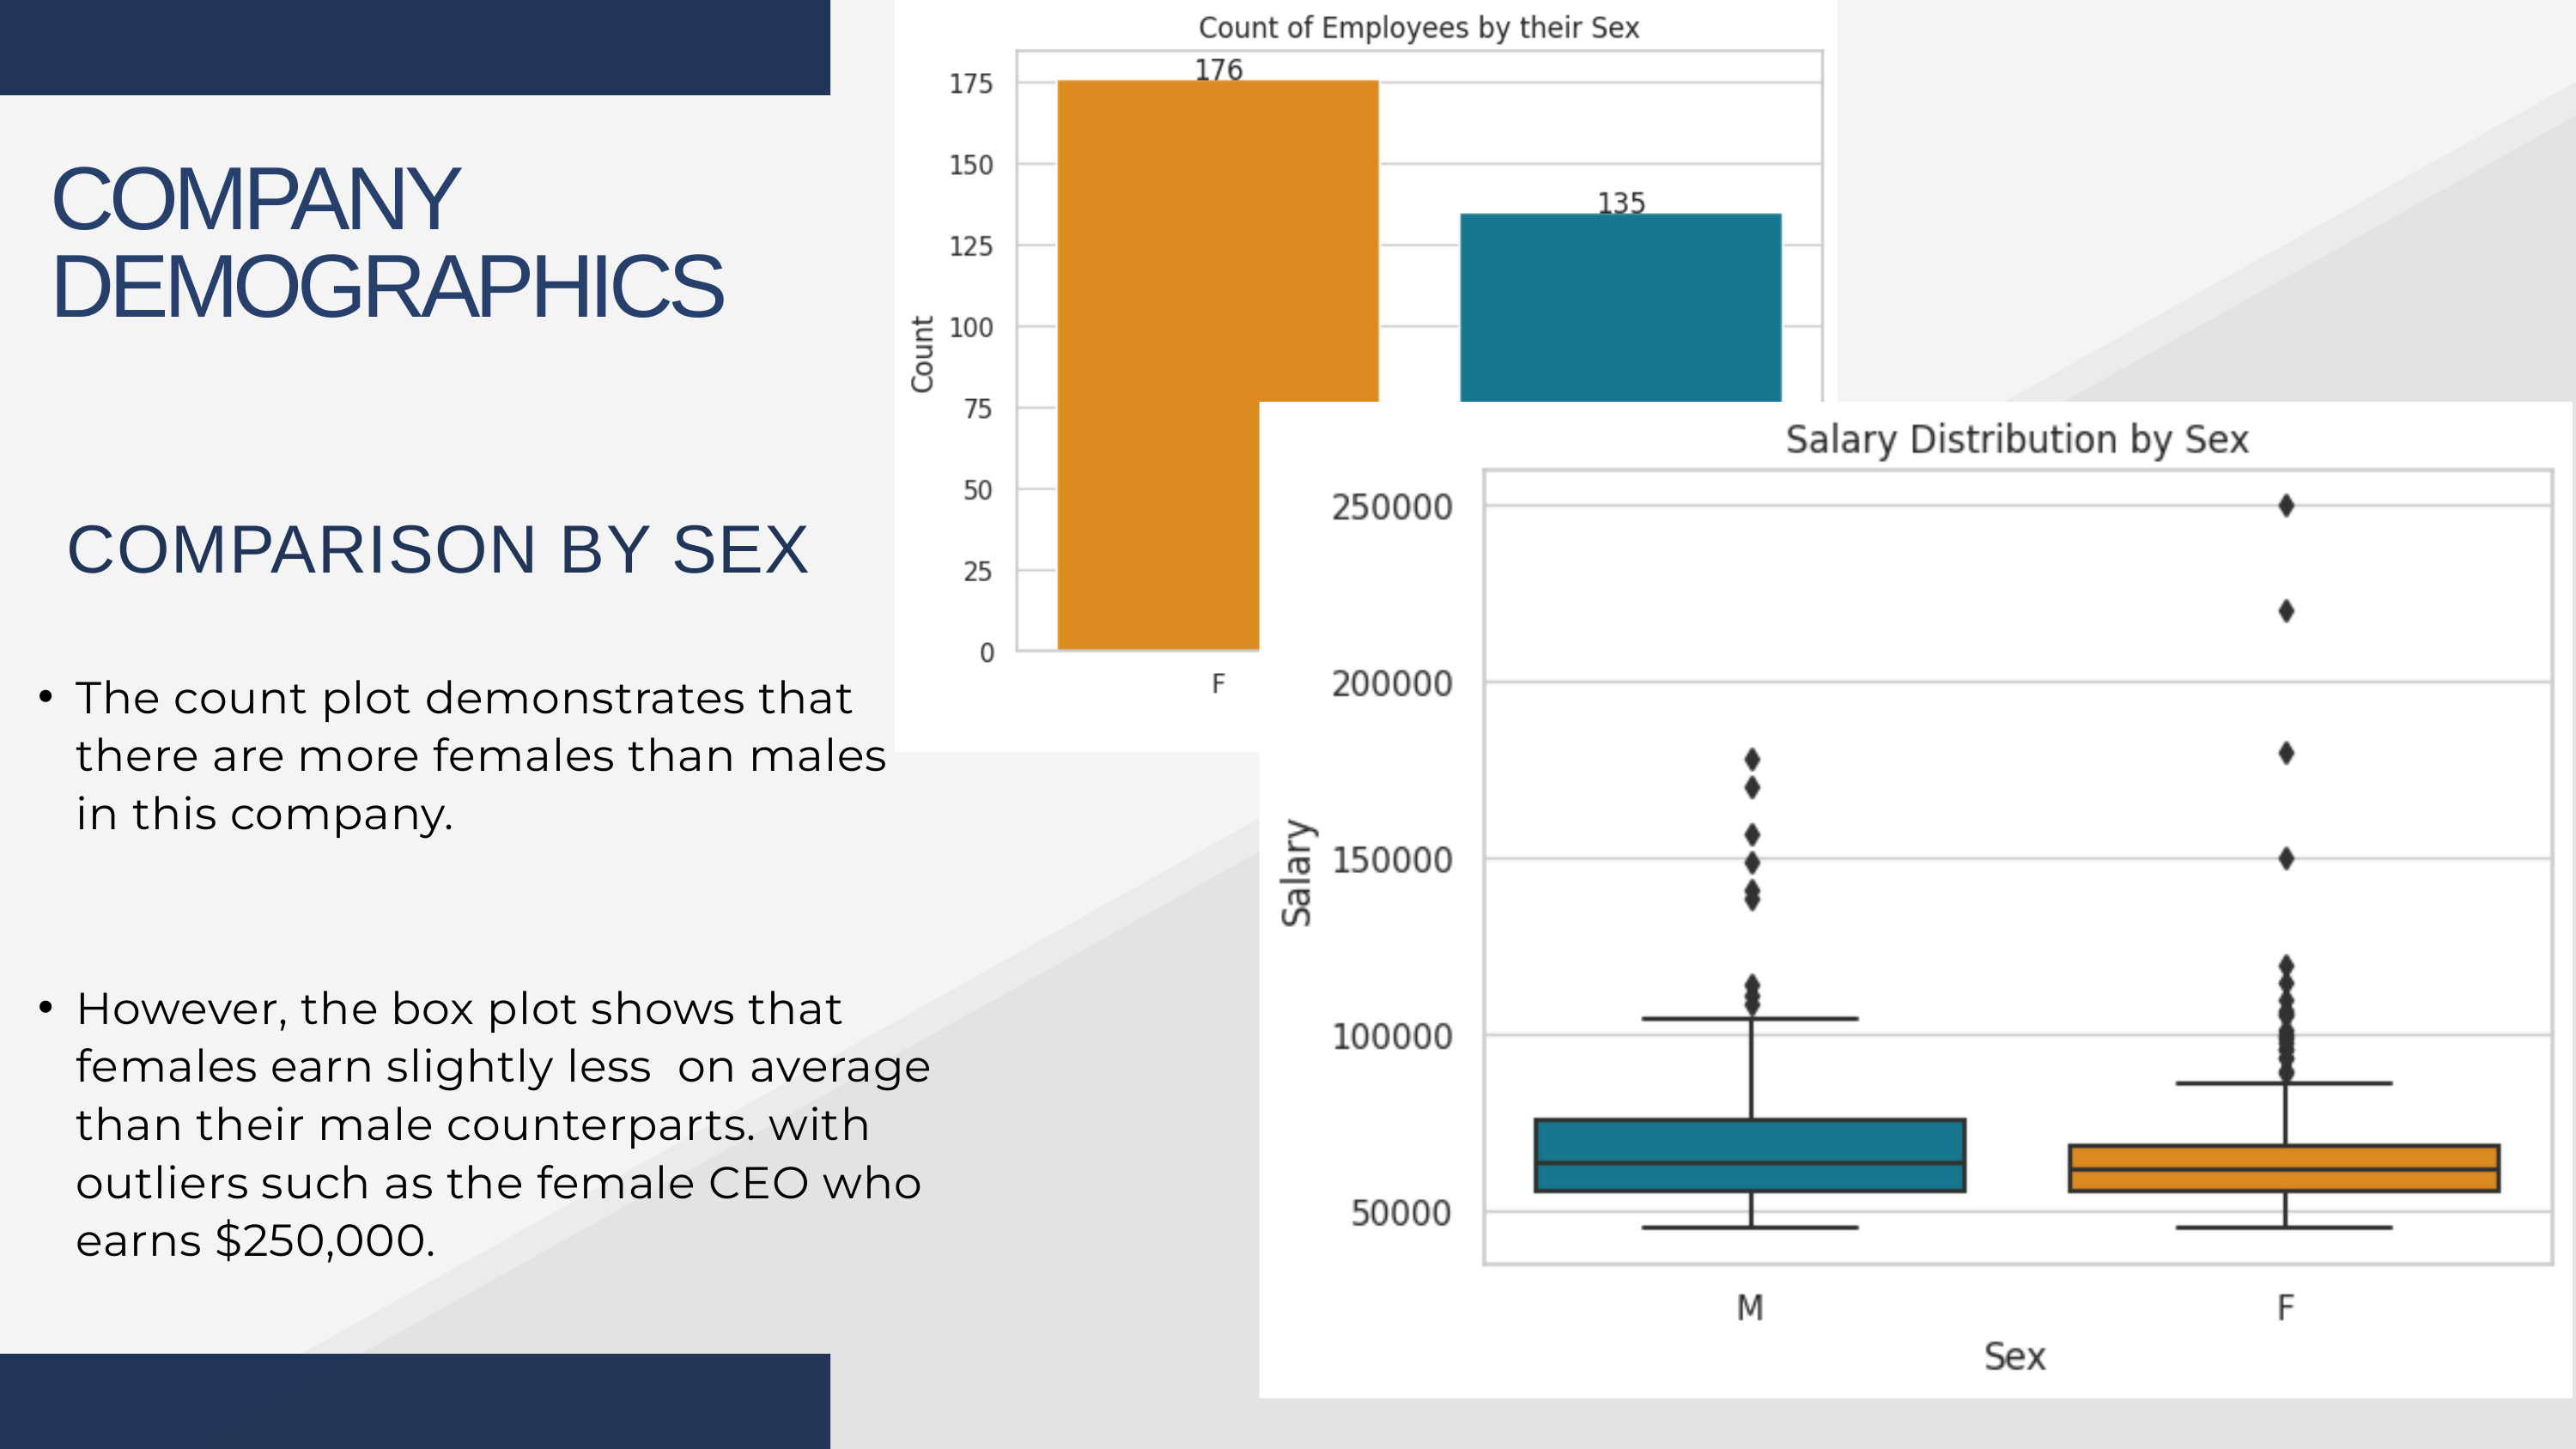

COMPANY DEMOGRAPHICS

COMPARISON BY SEX
The count plot demonstrates that there are more females than males in this company.

However, the box plot shows that females earn slightly less  on average than their male counterparts. with outliers such as the female CEO who earns $250,000.